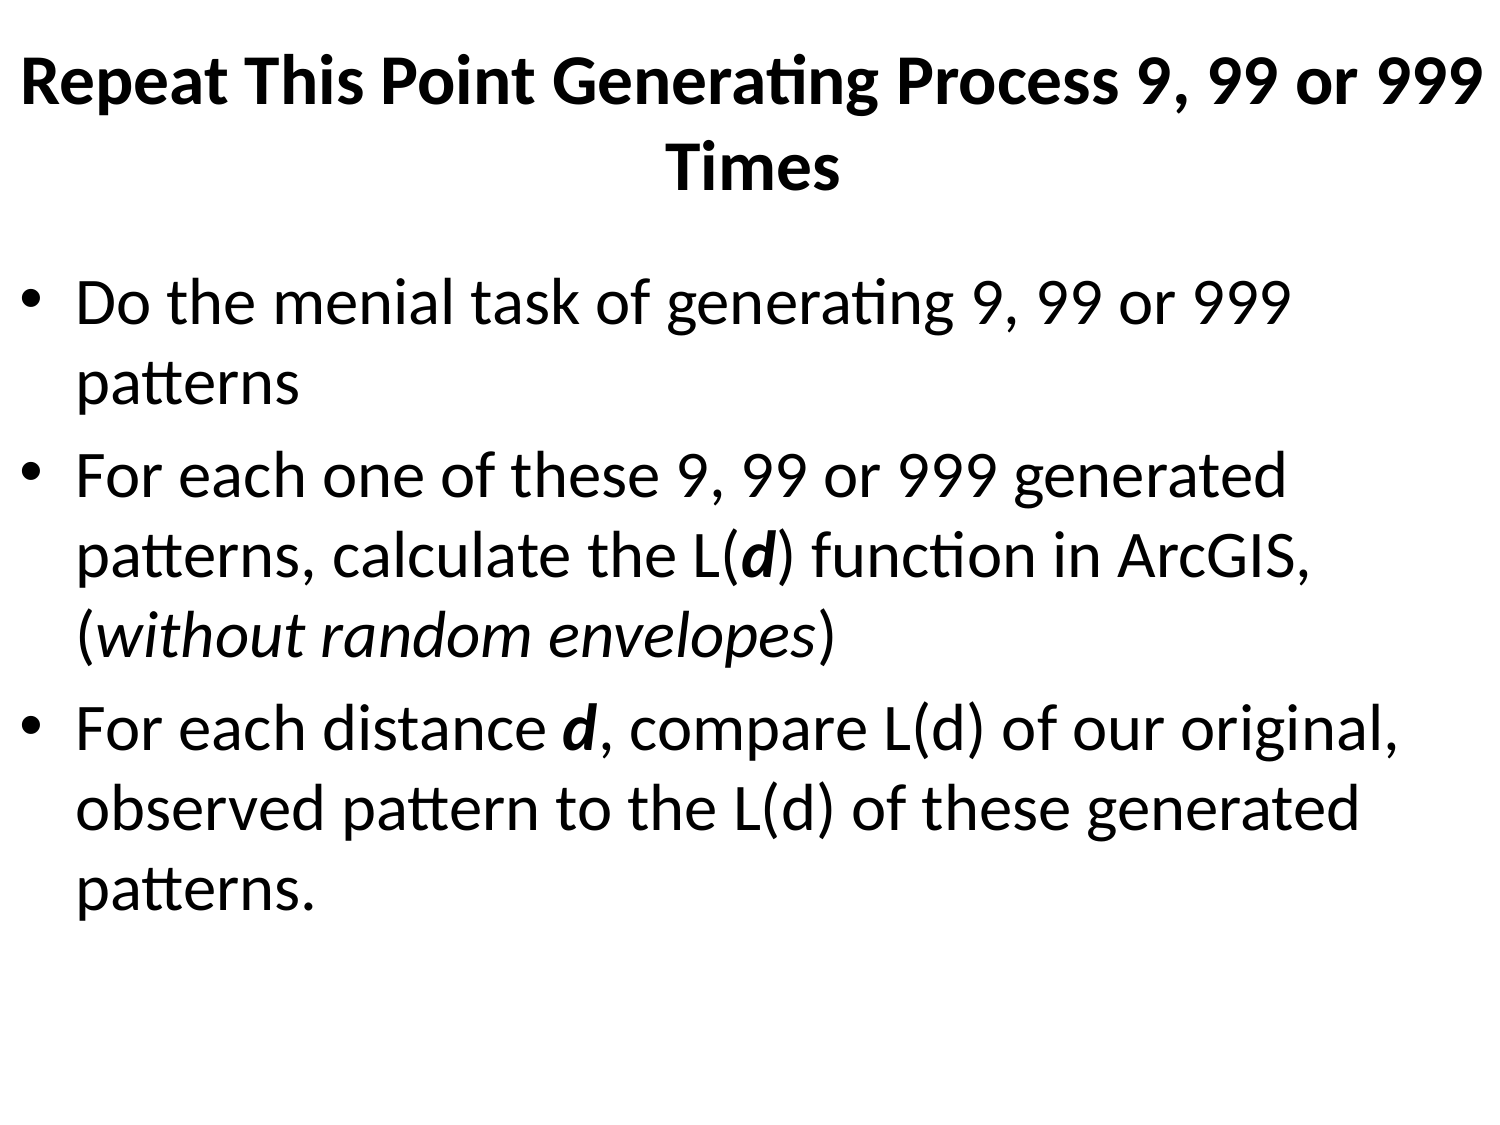

# Repeat This Point Generating Process 9, 99 or 999 Times
Do the menial task of generating 9, 99 or 999 patterns
For each one of these 9, 99 or 999 generated patterns, calculate the L(d) function in ArcGIS, (without random envelopes)
For each distance d, compare L(d) of our original, observed pattern to the L(d) of these generated patterns.